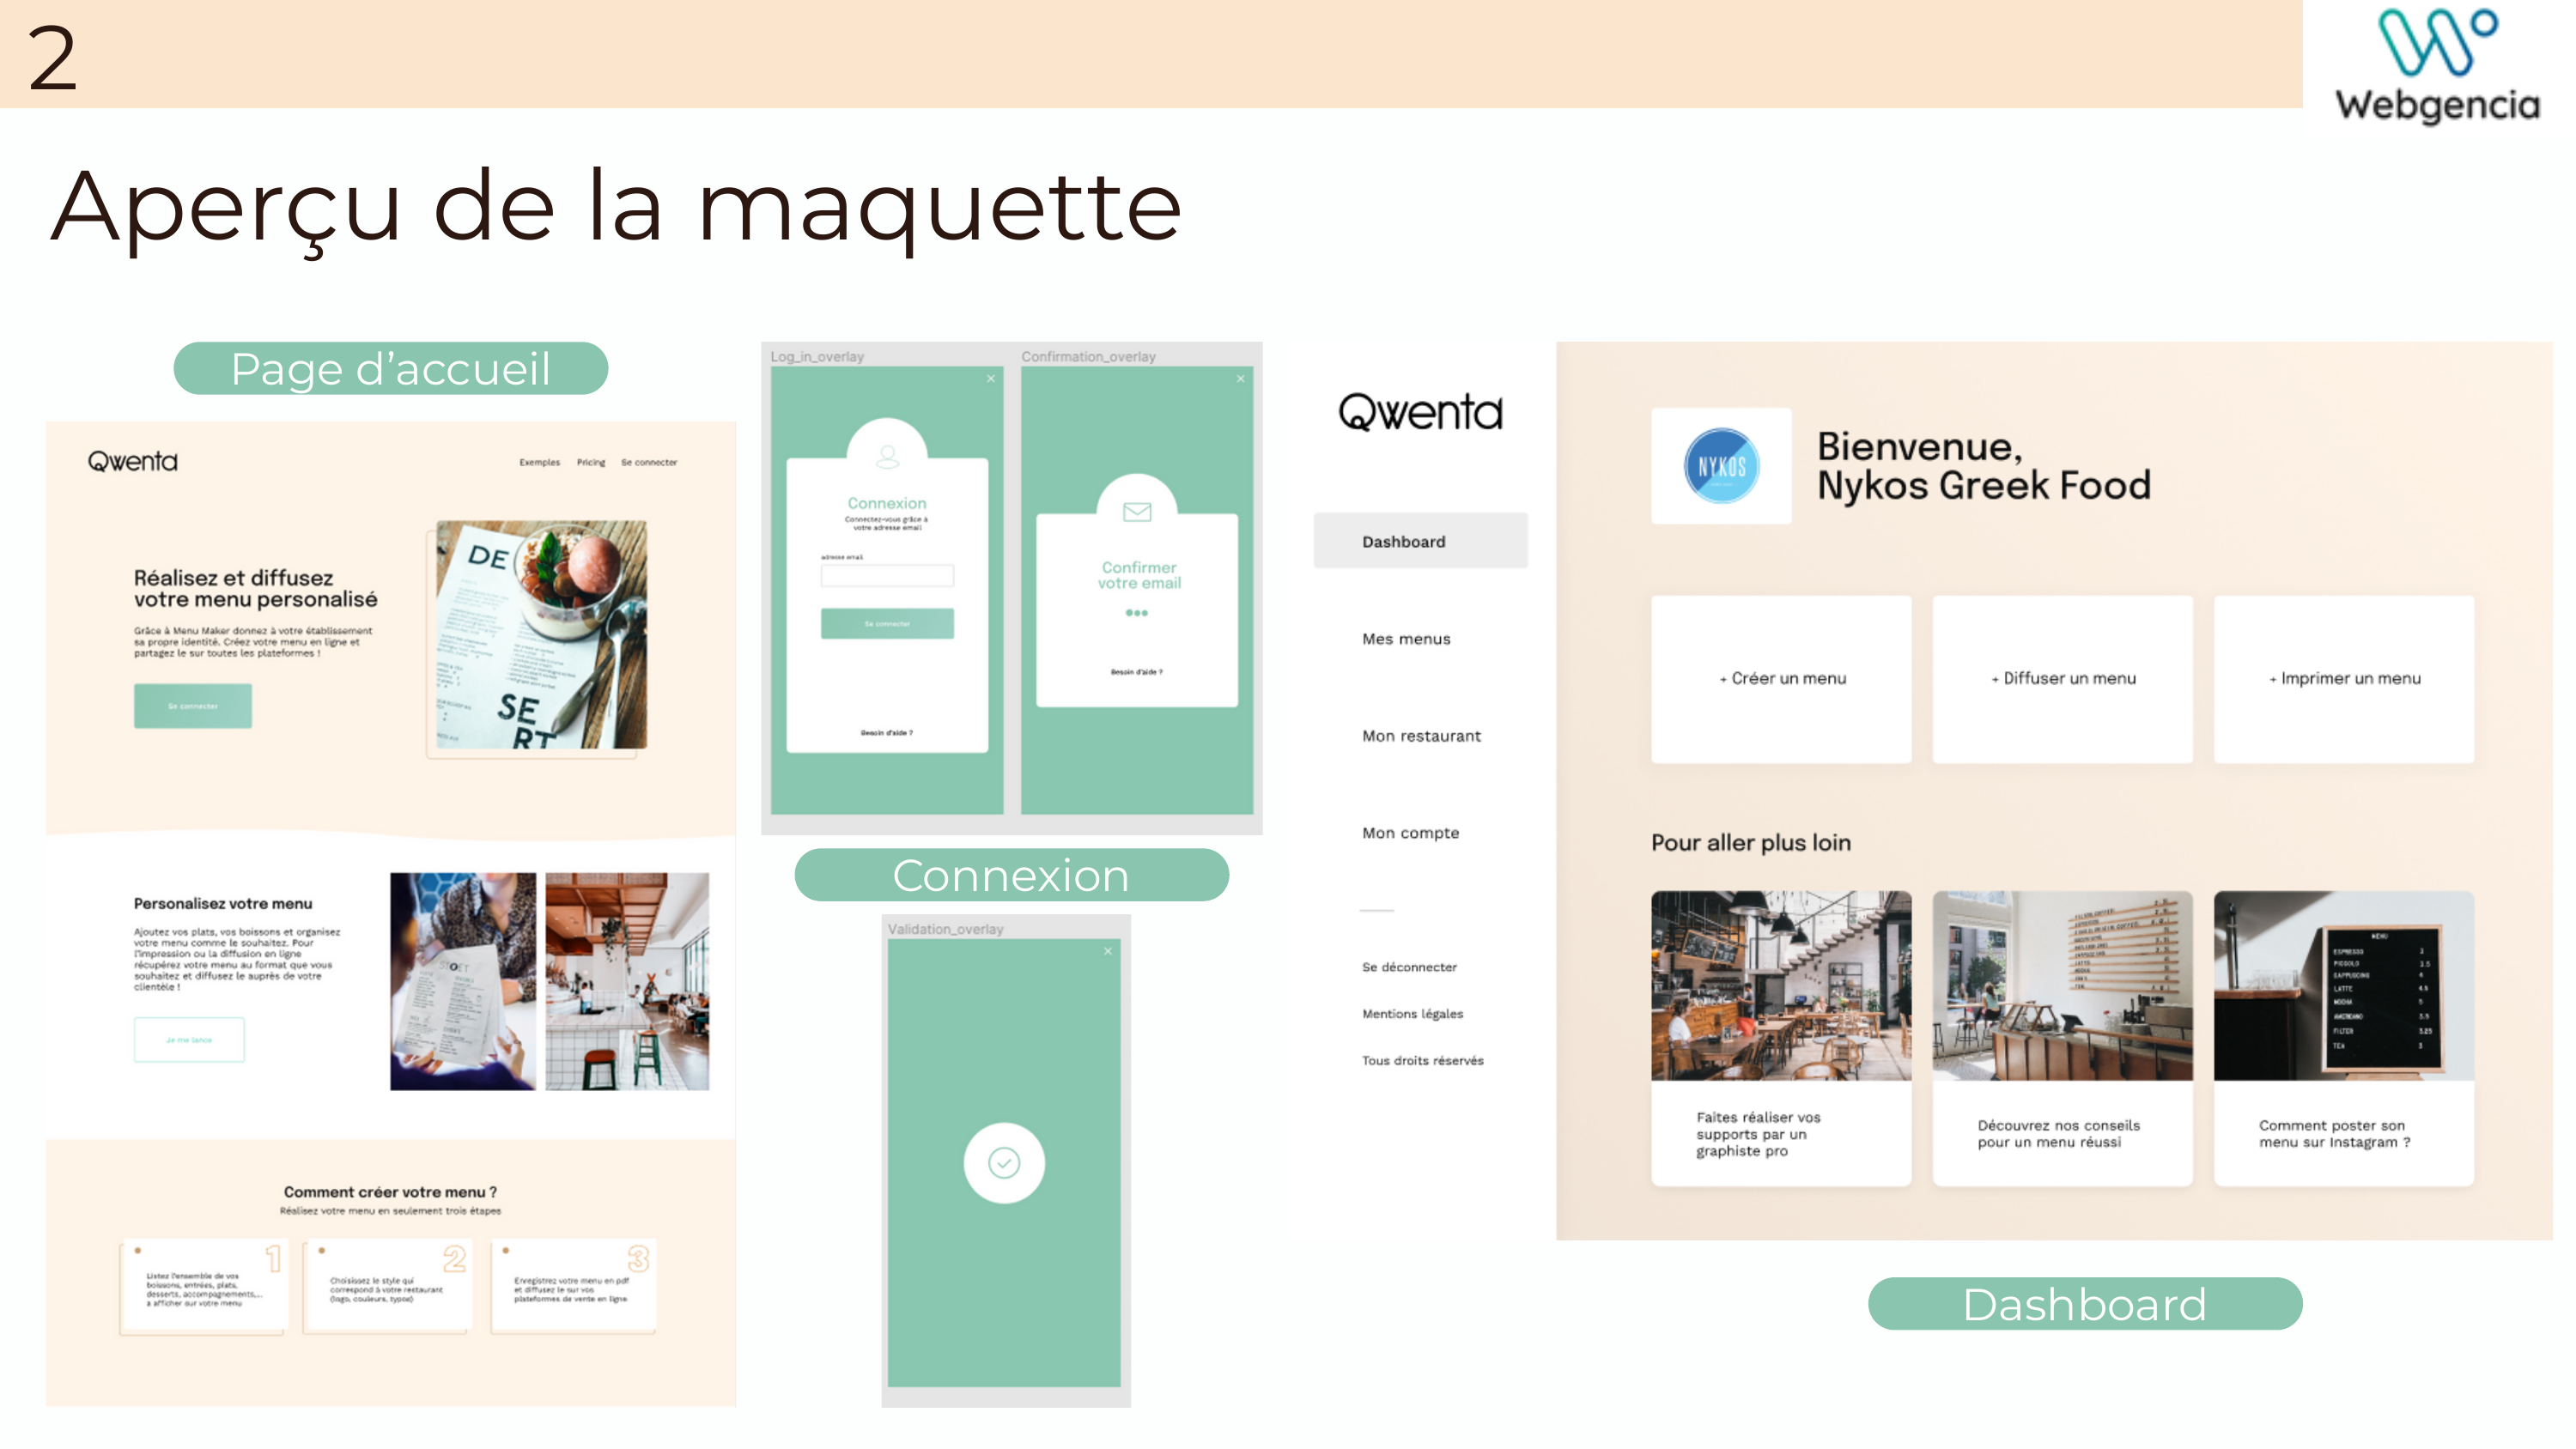

2
Aperçu de la maquette

Page d’accueil

Connexion

Dashboard